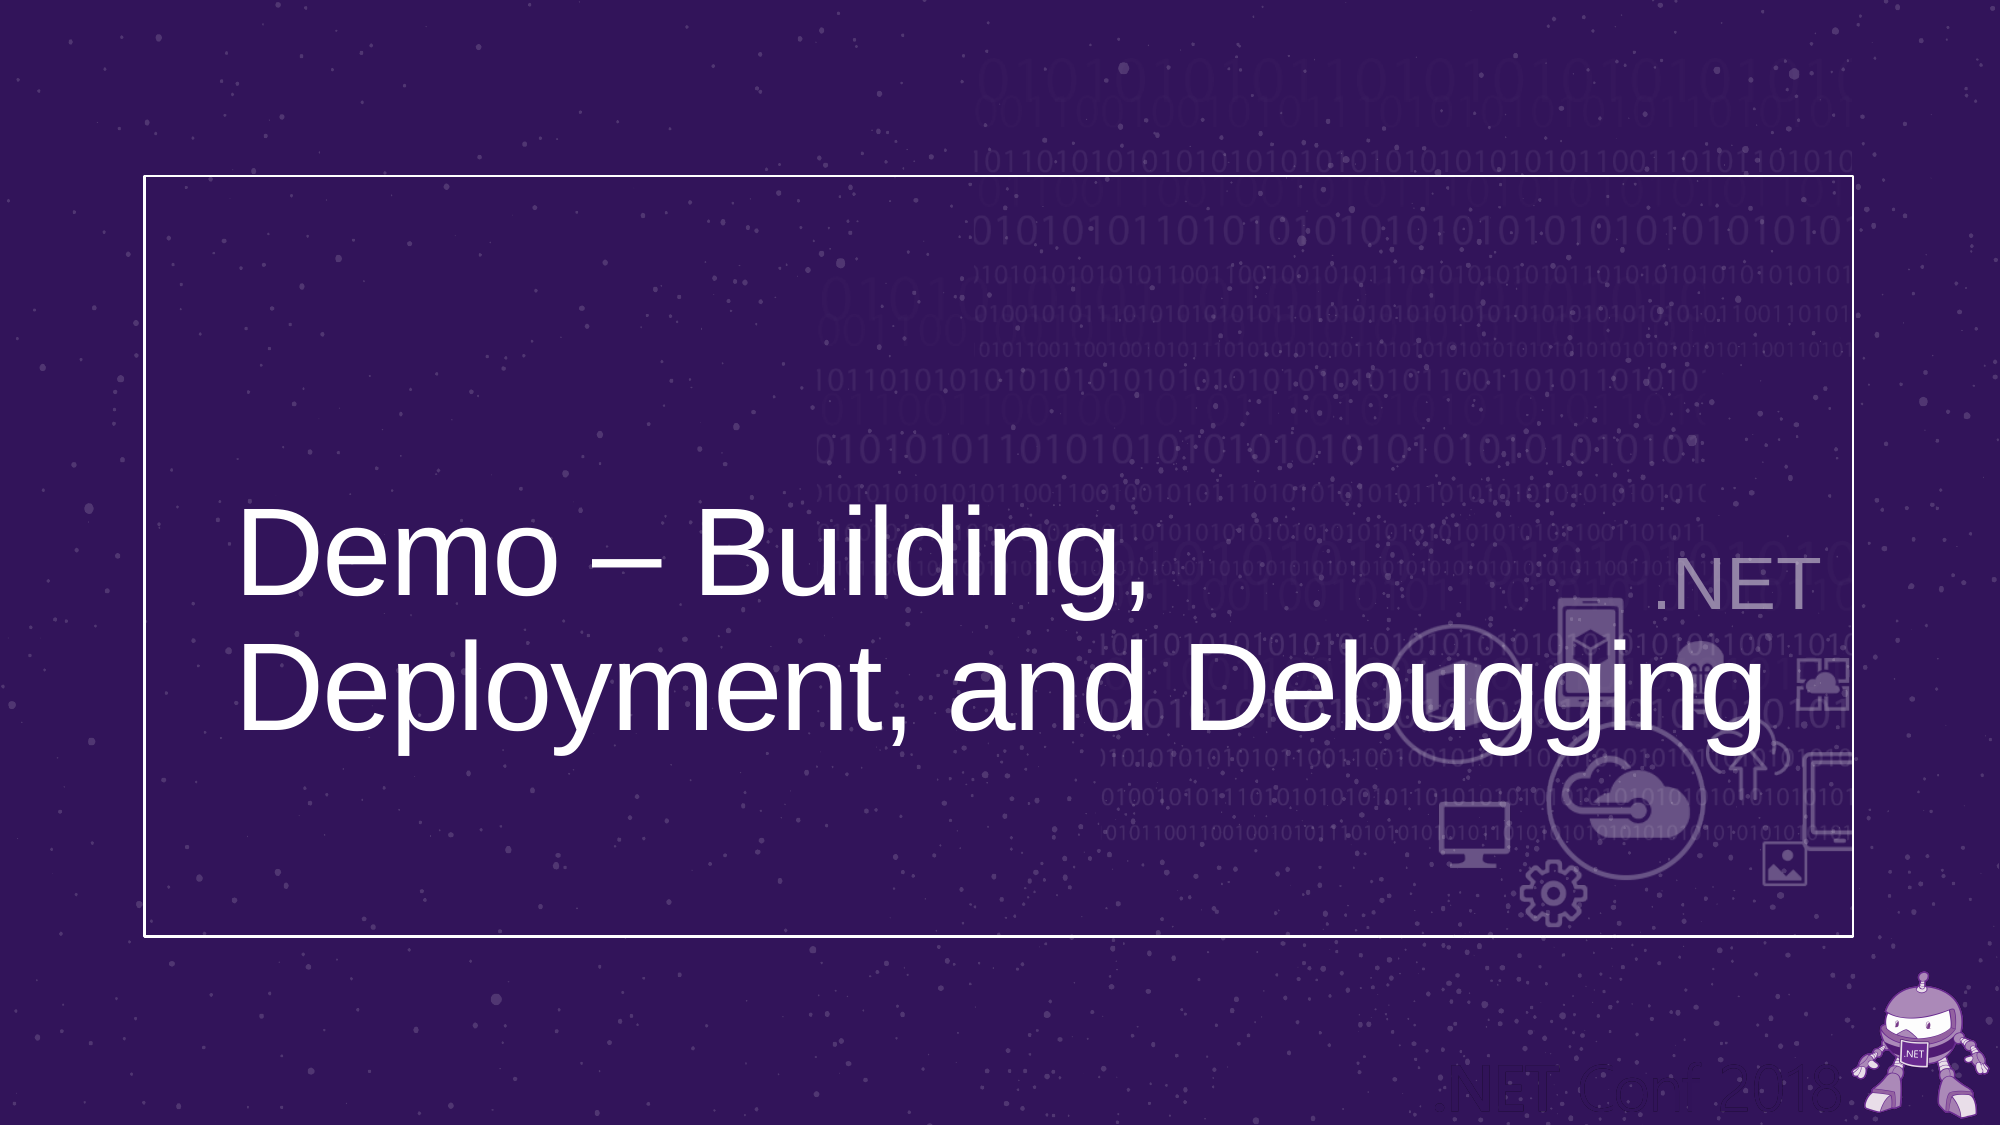

# Demo – Building, Deployment, and Debugging